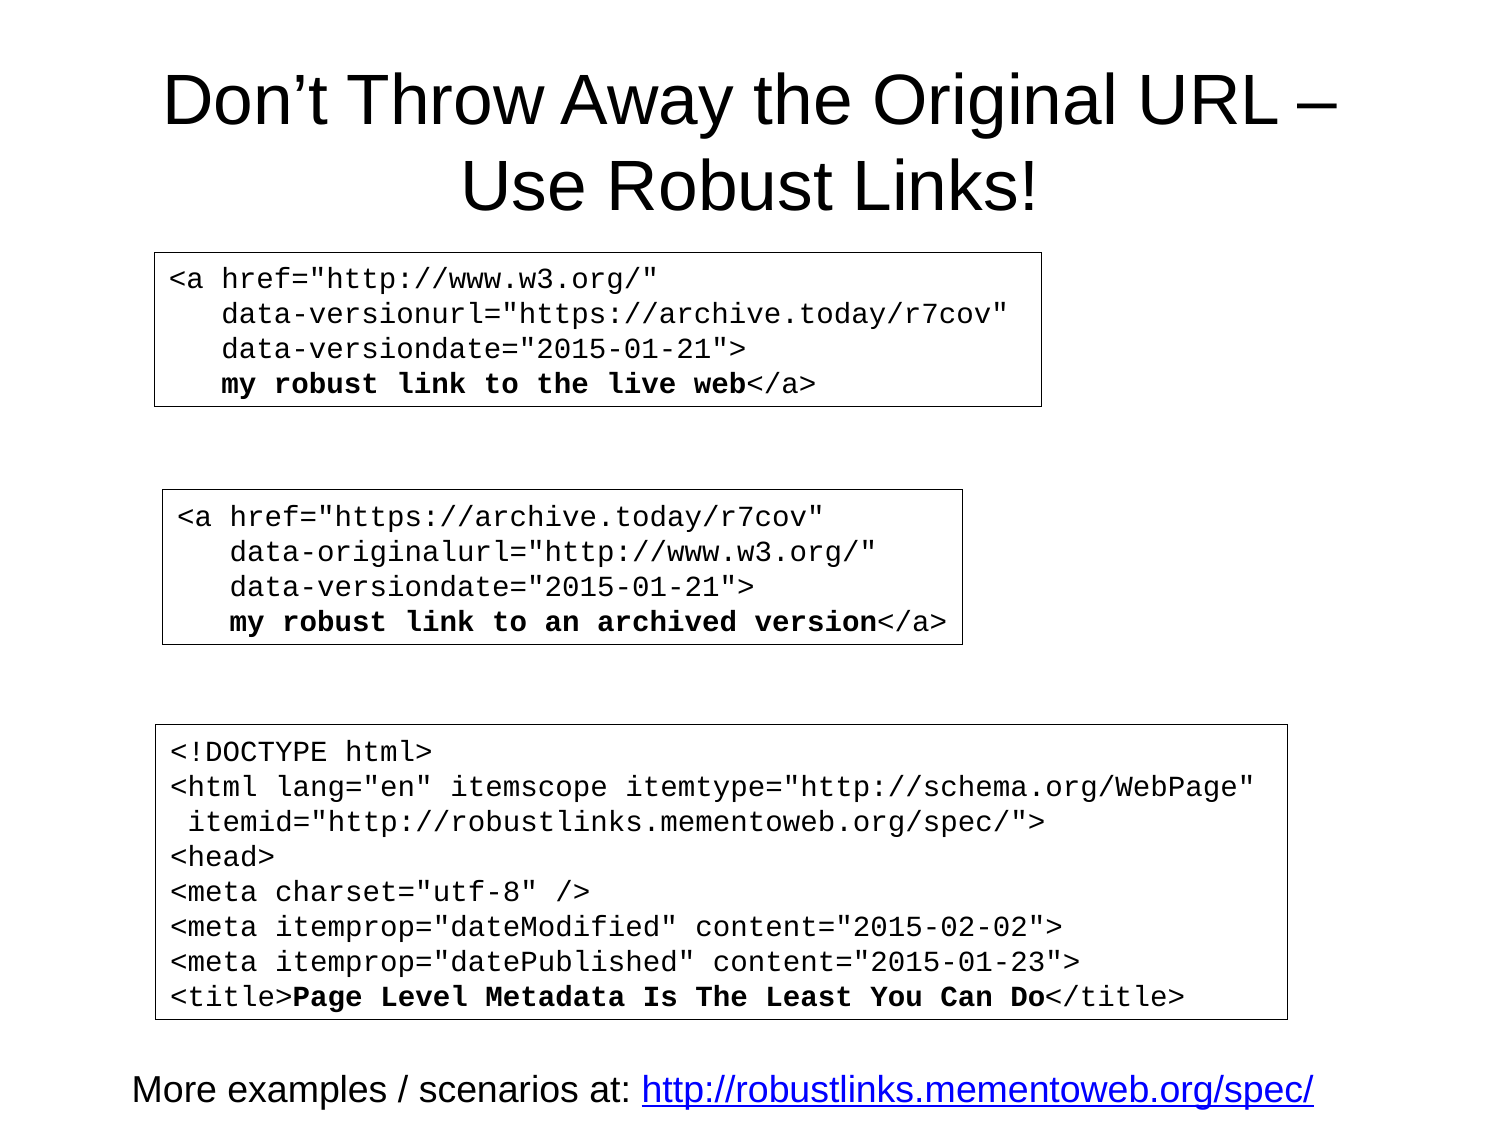

# Don’t Throw Away the Original URL – Use Robust Links!
<a href="http://www.w3.org/"
   data-versionurl="https://archive.today/r7cov"
   data-versiondate="2015-01-21">
   my robust link to the live web</a>
<a href="https://archive.today/r7cov"
   data-originalurl="http://www.w3.org/"
   data-versiondate="2015-01-21">
   my robust link to an archived version</a>
<!DOCTYPE html>
<html lang="en" itemscope itemtype="http://schema.org/WebPage"
 itemid="http://robustlinks.mementoweb.org/spec/">
<head>
<meta charset="utf-8" />
<meta itemprop="dateModified" content="2015-02-02">
<meta itemprop="datePublished" content="2015-01-23">
<title>Page Level Metadata Is The Least You Can Do</title>
More examples / scenarios at: http://robustlinks.mementoweb.org/spec/